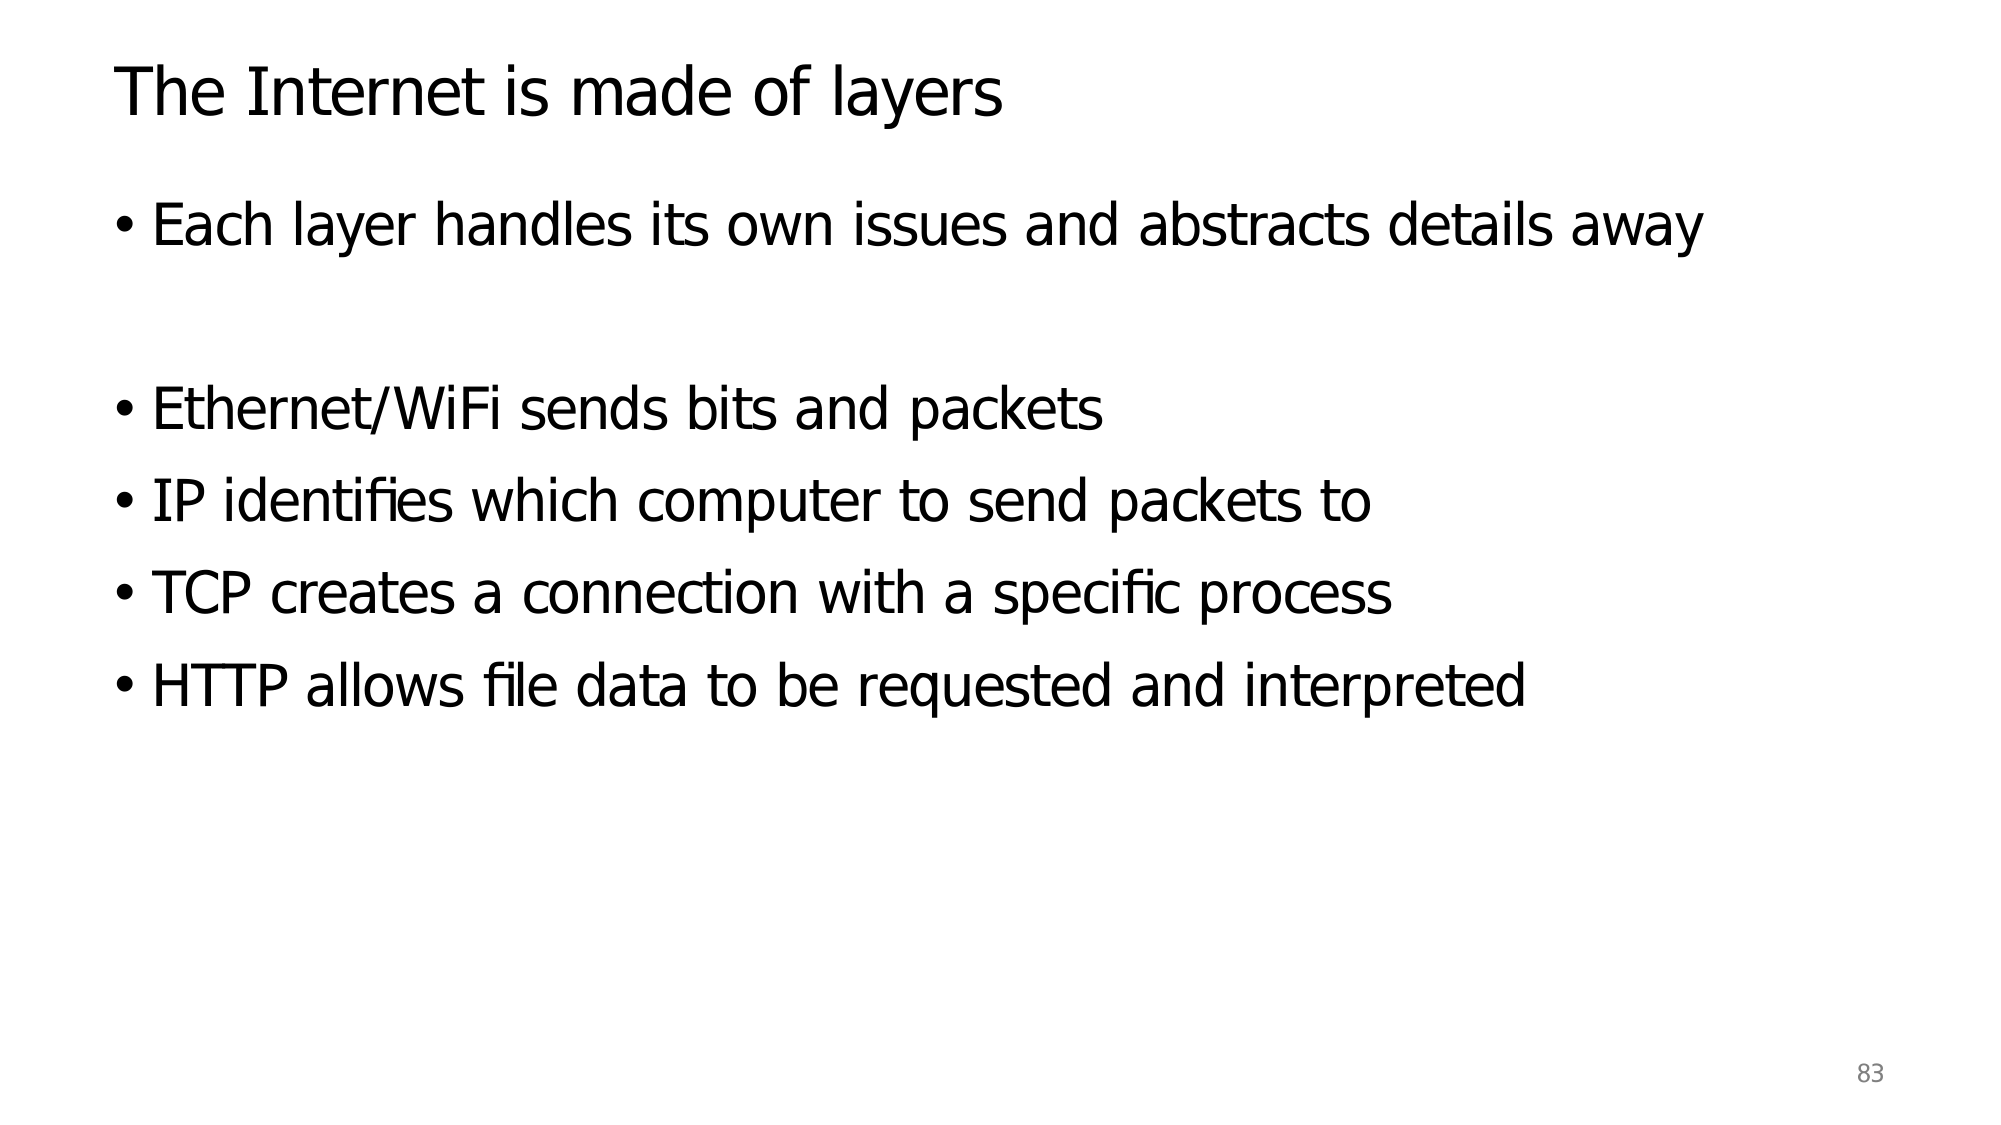

# The Internet is made of layers
Each layer handles its own issues and abstracts details away

Ethernet/WiFi sends bits and packets
IP identifies which computer to send packets to
TCP creates a connection with a specific process
HTTP allows file data to be requested and interpreted

83